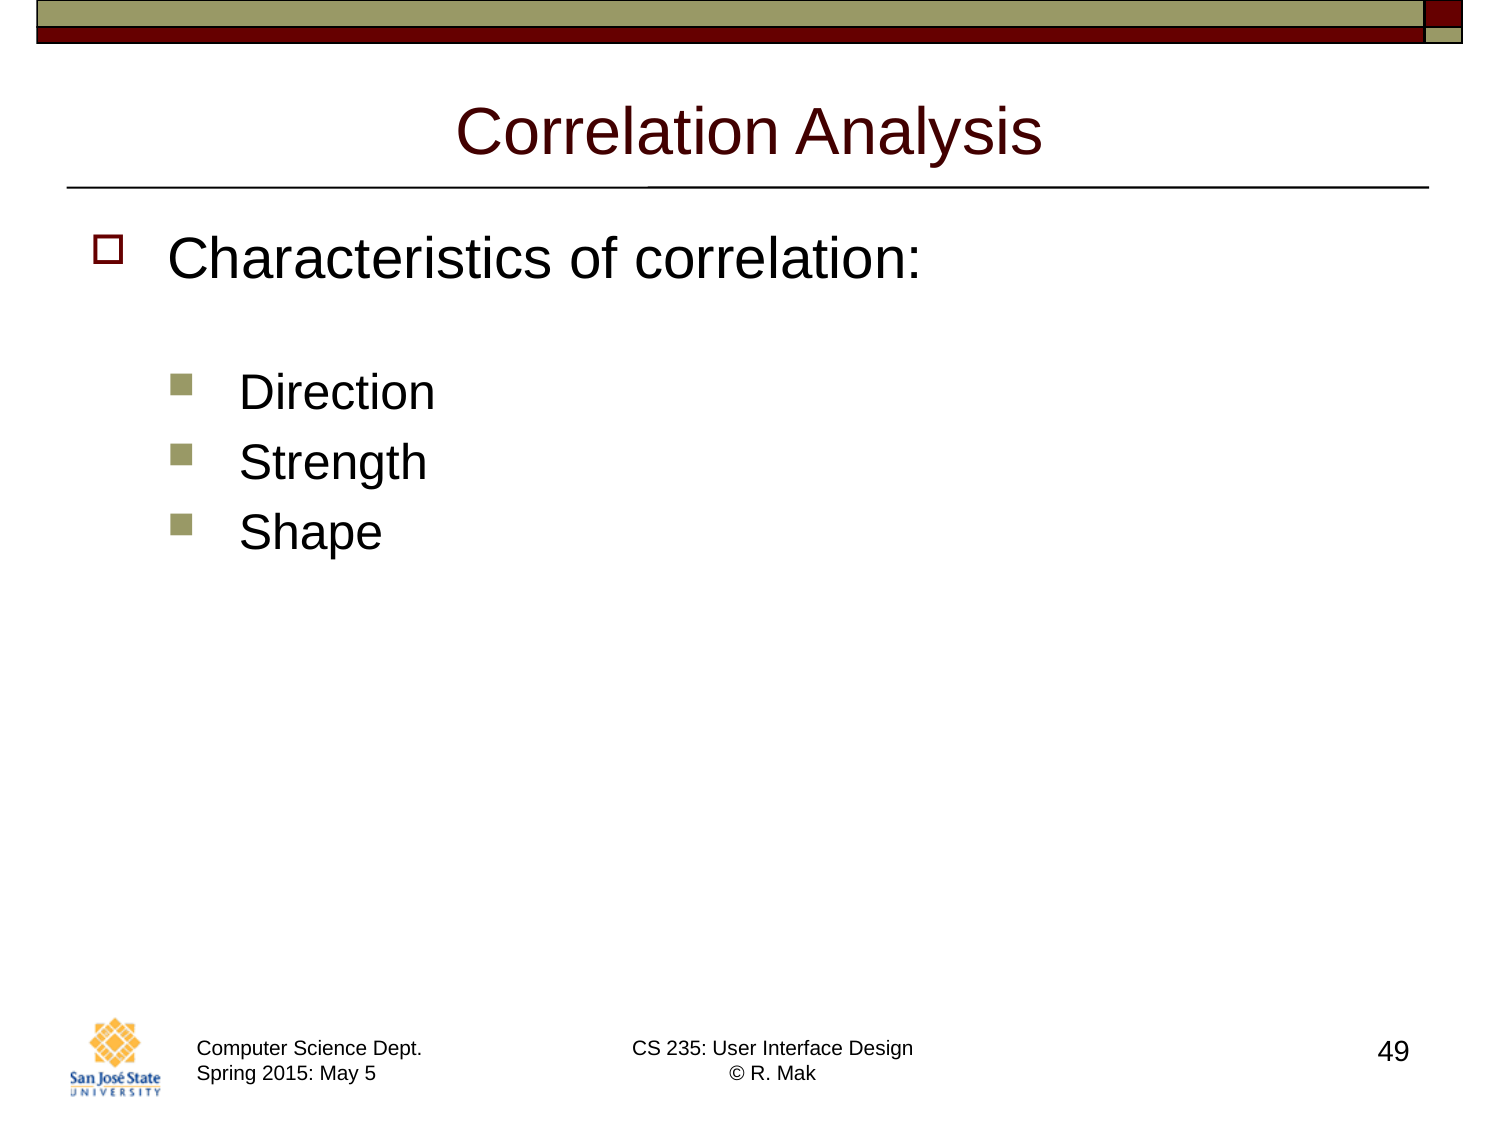

# Correlation Analysis
Characteristics of correlation:

Direction
Strength
Shape
49